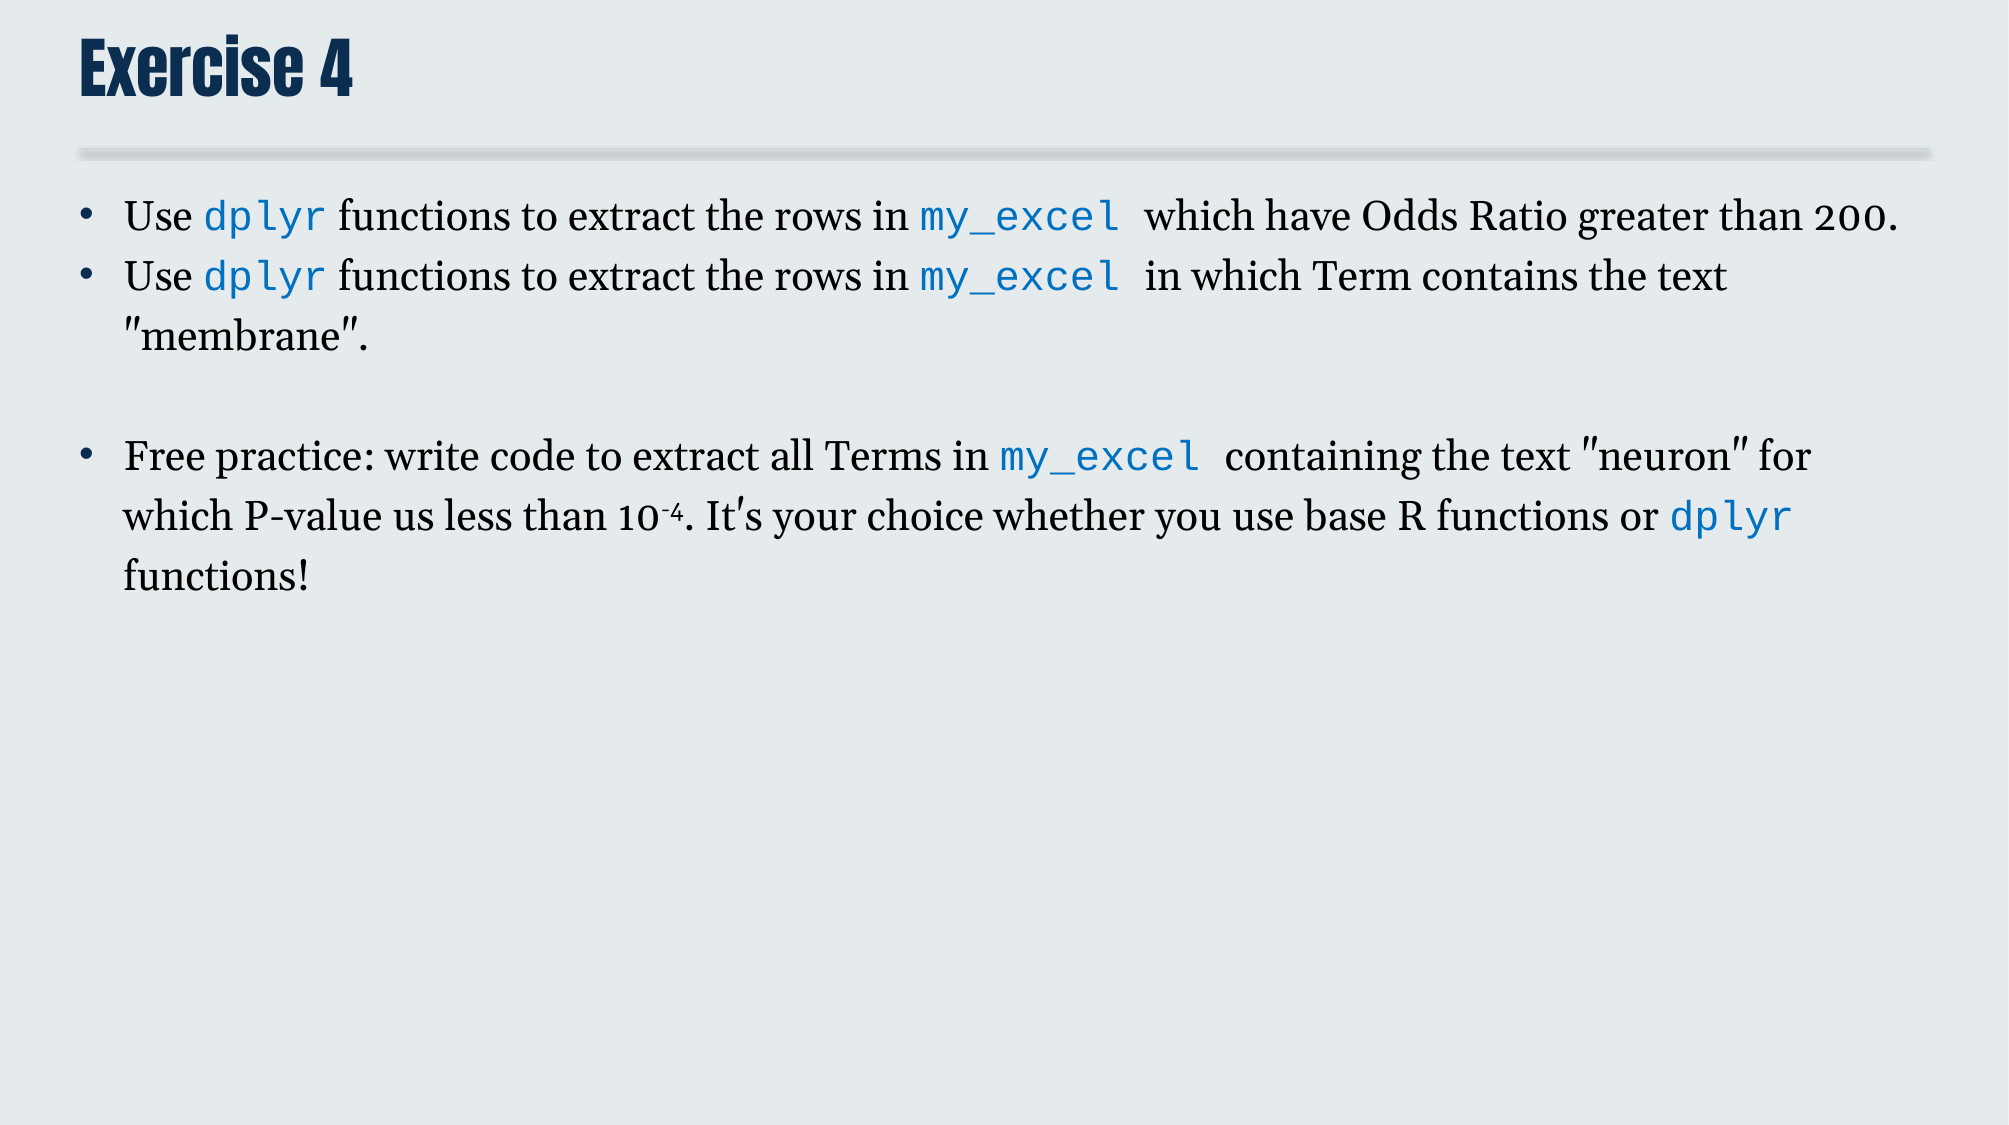

# Exercise 4
Use dplyr functions to extract the rows in my_excel which have Odds Ratio greater than 200.
Use dplyr functions to extract the rows in my_excel in which Term contains the text "membrane".

Free practice: write code to extract all Terms in my_excel containing the text "neuron" for which P-value us less than 10-4. It's your choice whether you use base R functions or dplyr functions!